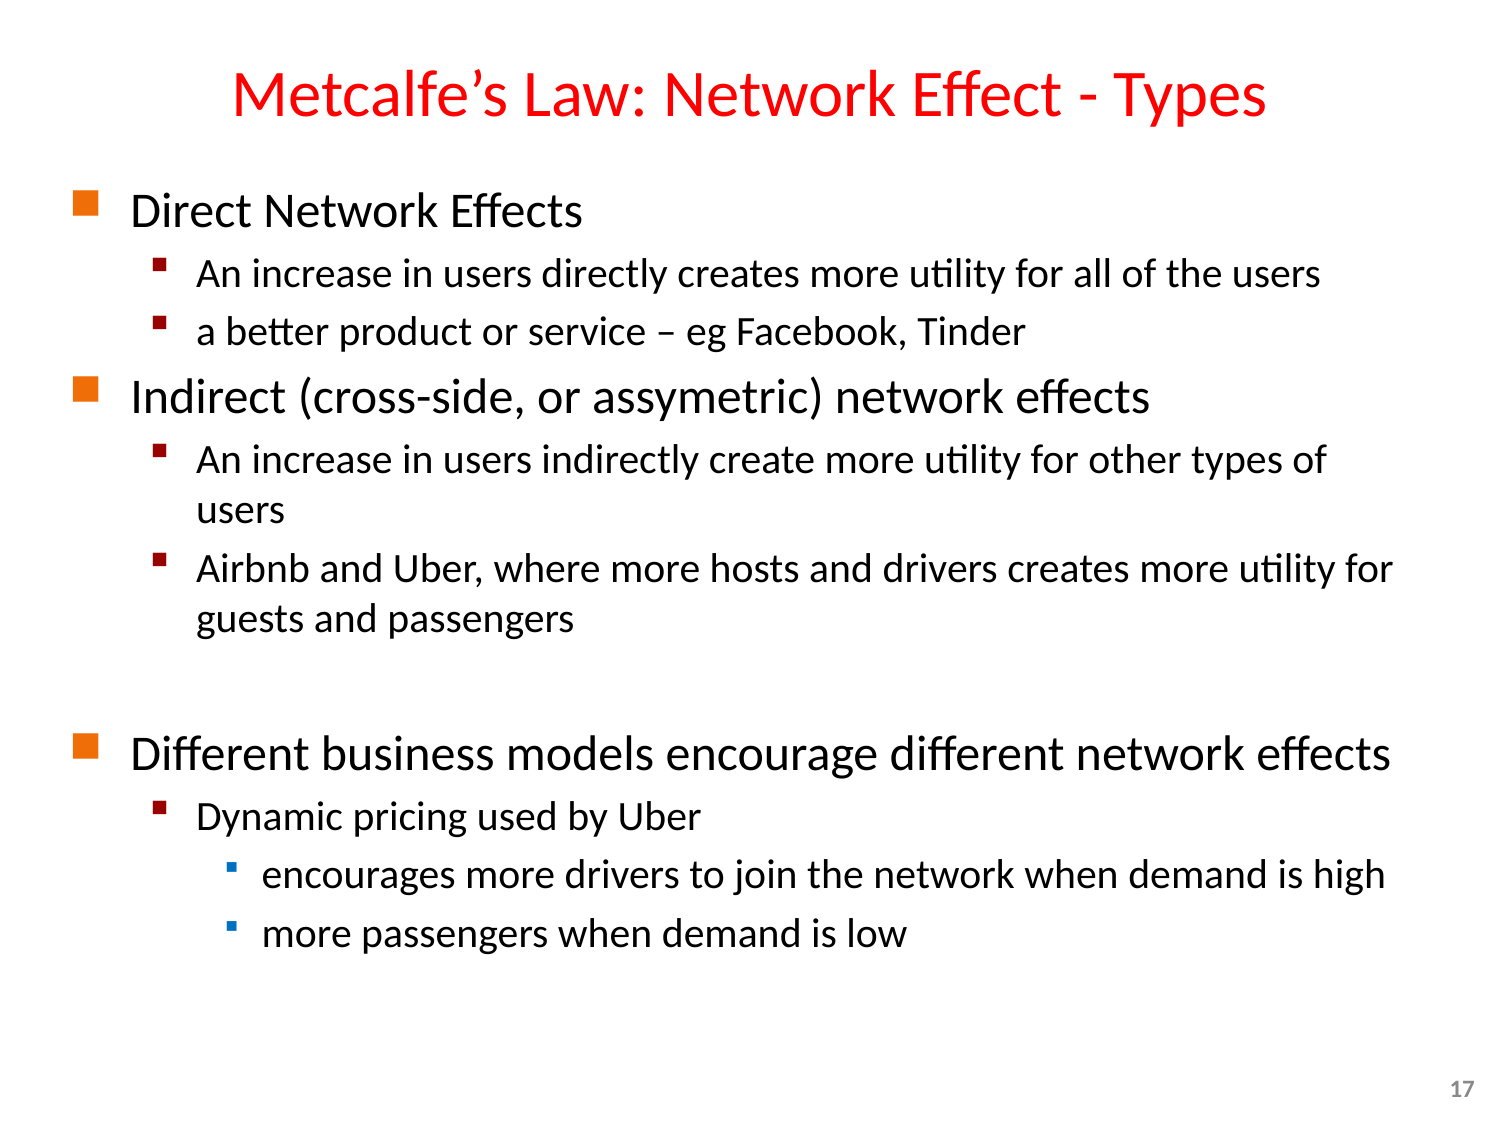

# Metcalfe’s Law: Network Effect - Types
Direct Network Effects
An increase in users directly creates more utility for all of the users
a better product or service – eg Facebook, Tinder
Indirect (cross-side, or assymetric) network effects
An increase in users indirectly create more utility for other types of users
Airbnb and Uber, where more hosts and drivers creates more utility for guests and passengers

Different business models encourage different network effects
Dynamic pricing used by Uber
encourages more drivers to join the network when demand is high
more passengers when demand is low